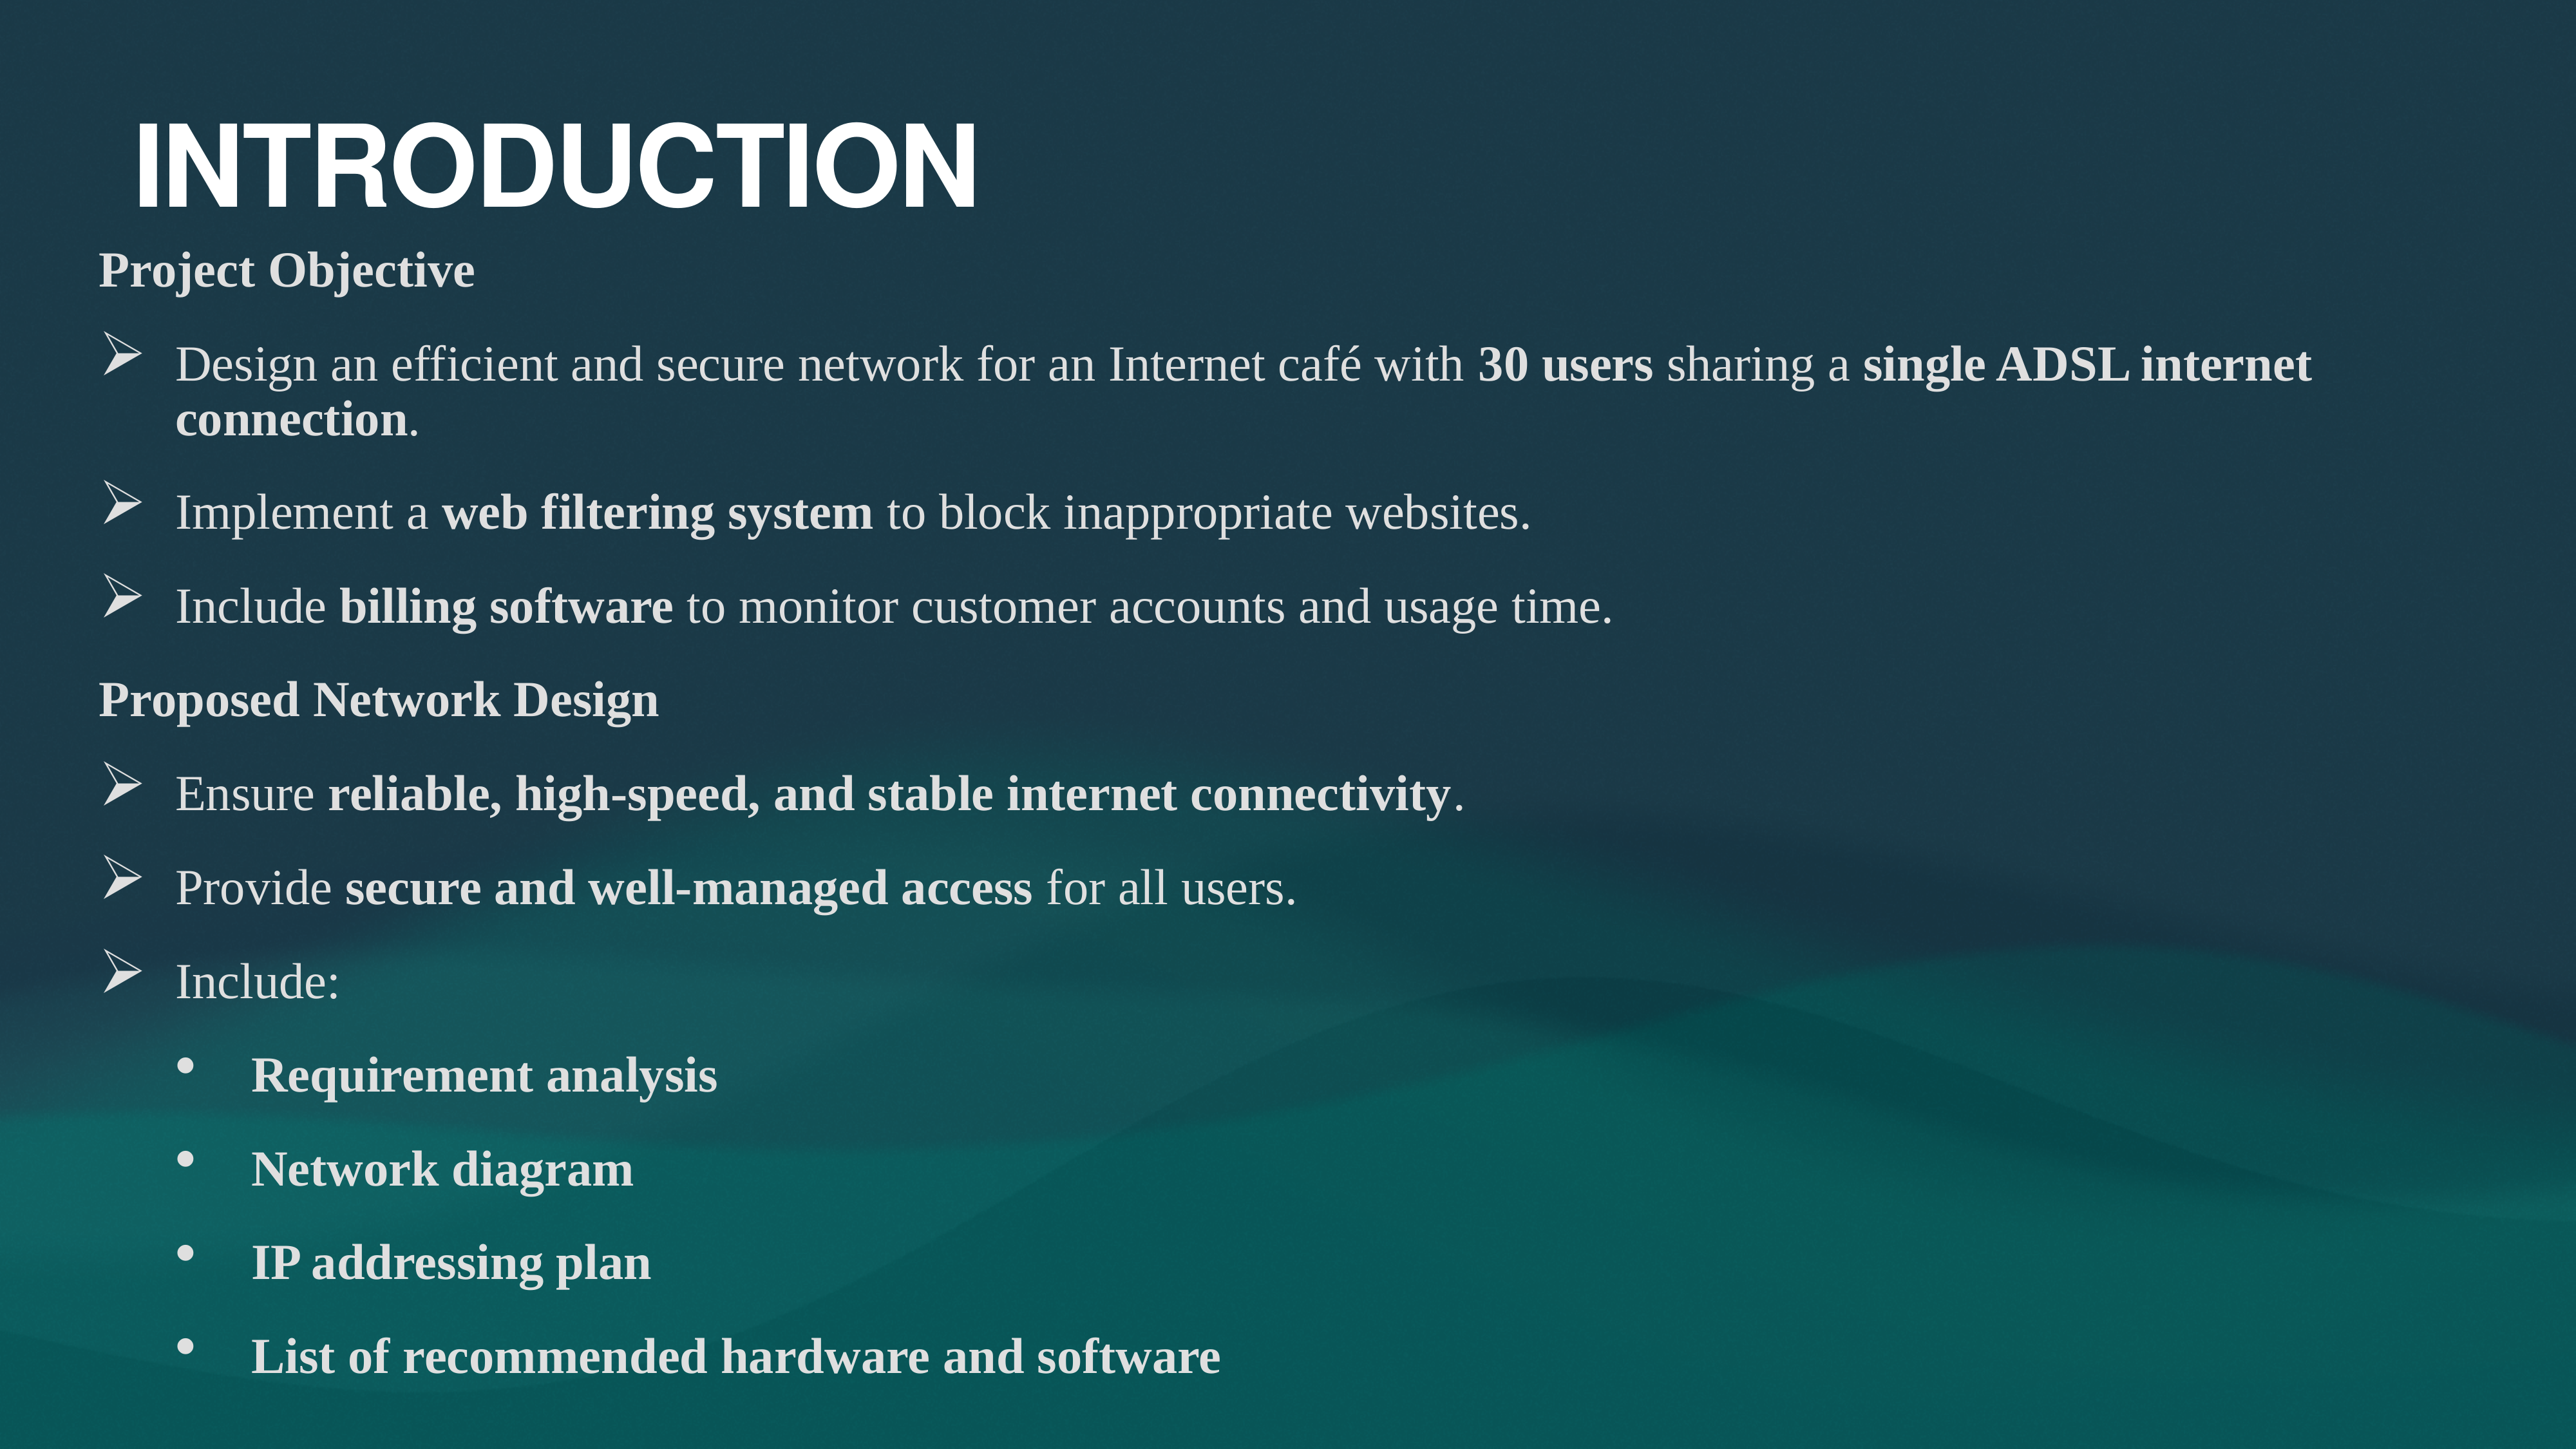

# INTRODUCTION
Project Objective
Design an efficient and secure network for an Internet café with 30 users sharing a single ADSL internet connection.
Implement a web filtering system to block inappropriate websites.
Include billing software to monitor customer accounts and usage time.
Proposed Network Design
Ensure reliable, high-speed, and stable internet connectivity.
Provide secure and well-managed access for all users.
Include:
Requirement analysis
Network diagram
IP addressing plan
List of recommended hardware and software